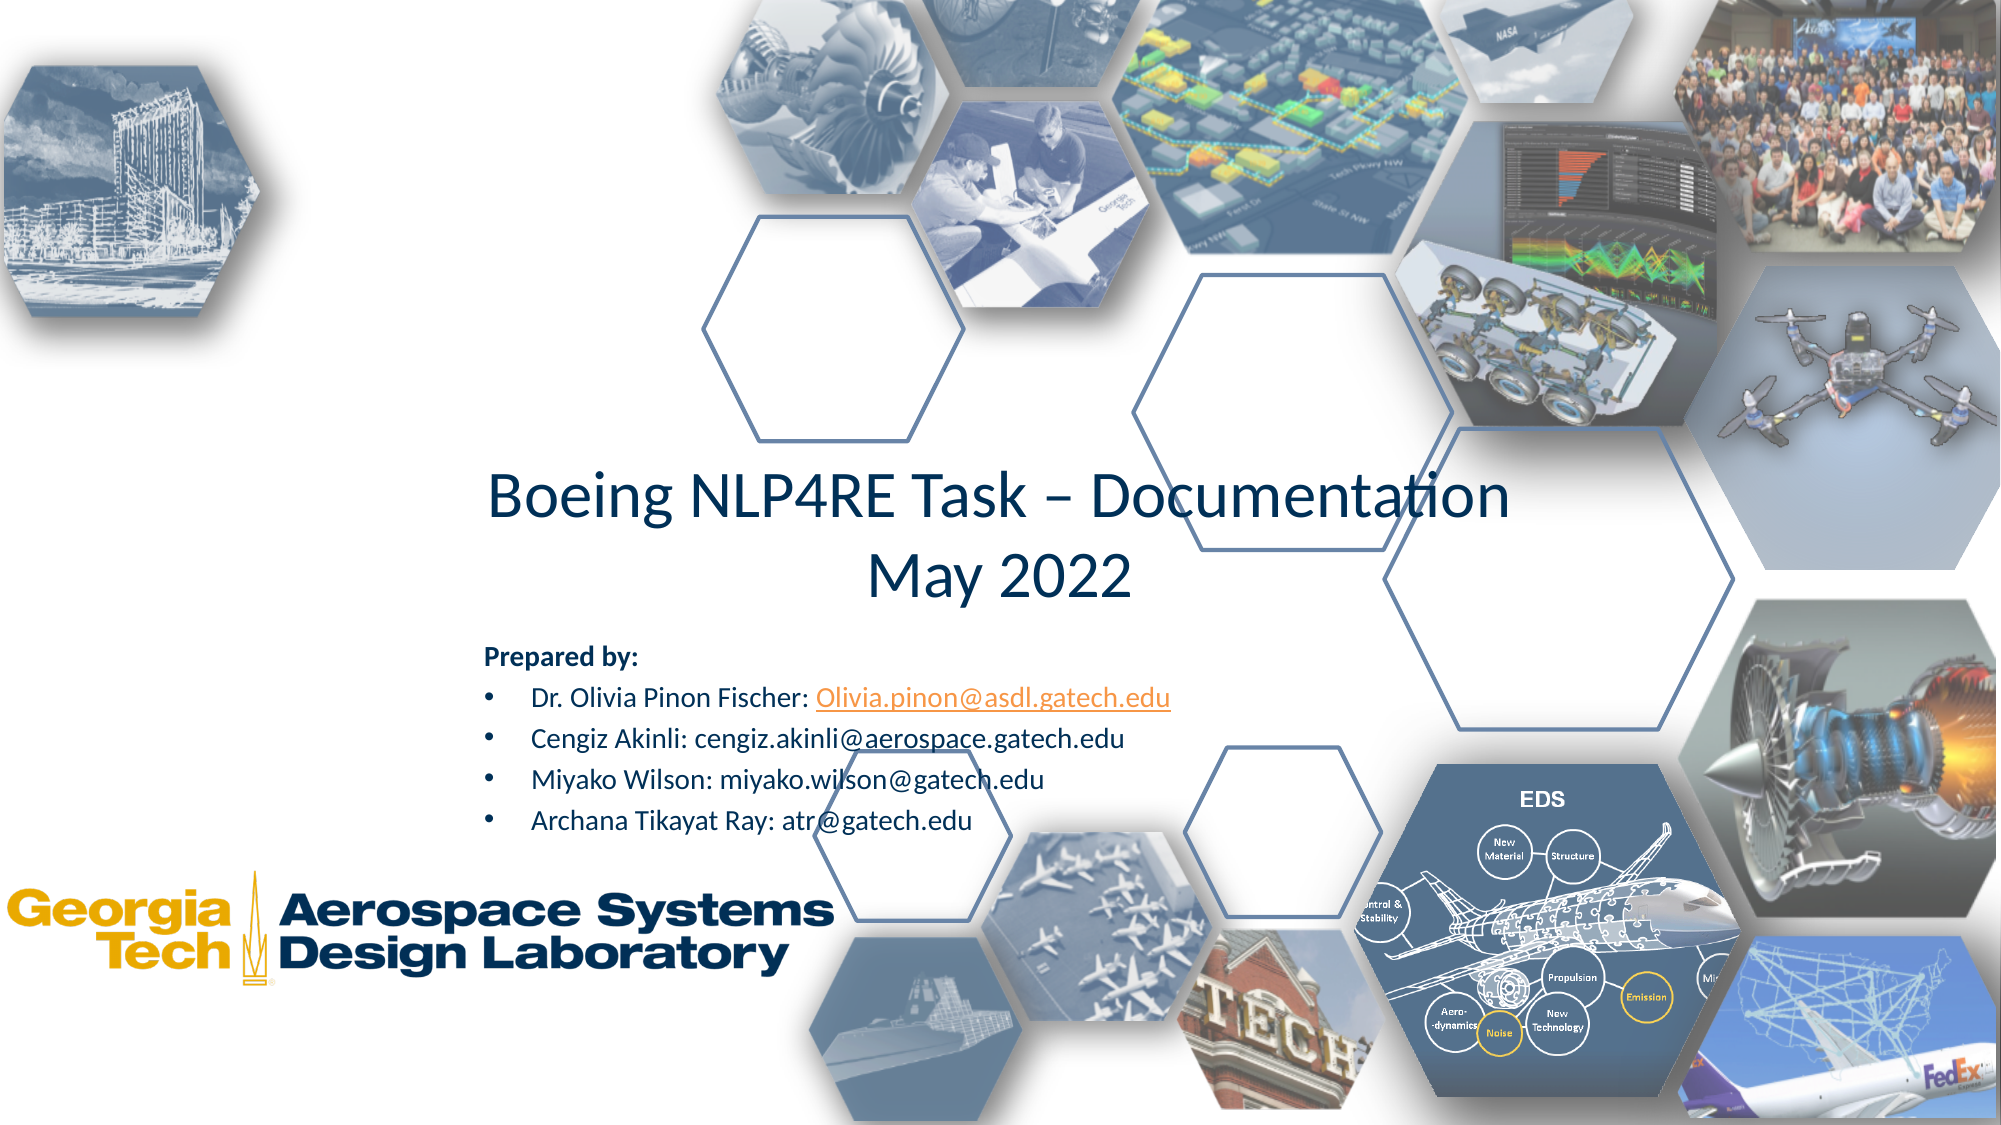

# Boeing NLP4RE Task – Documentation May 2022
Prepared by:
Dr. Olivia Pinon Fischer: Olivia.pinon@asdl.gatech.edu
Cengiz Akinli: cengiz.akinli@aerospace.gatech.edu
Miyako Wilson: miyako.wilson@gatech.edu
Archana Tikayat Ray: atr@gatech.edu